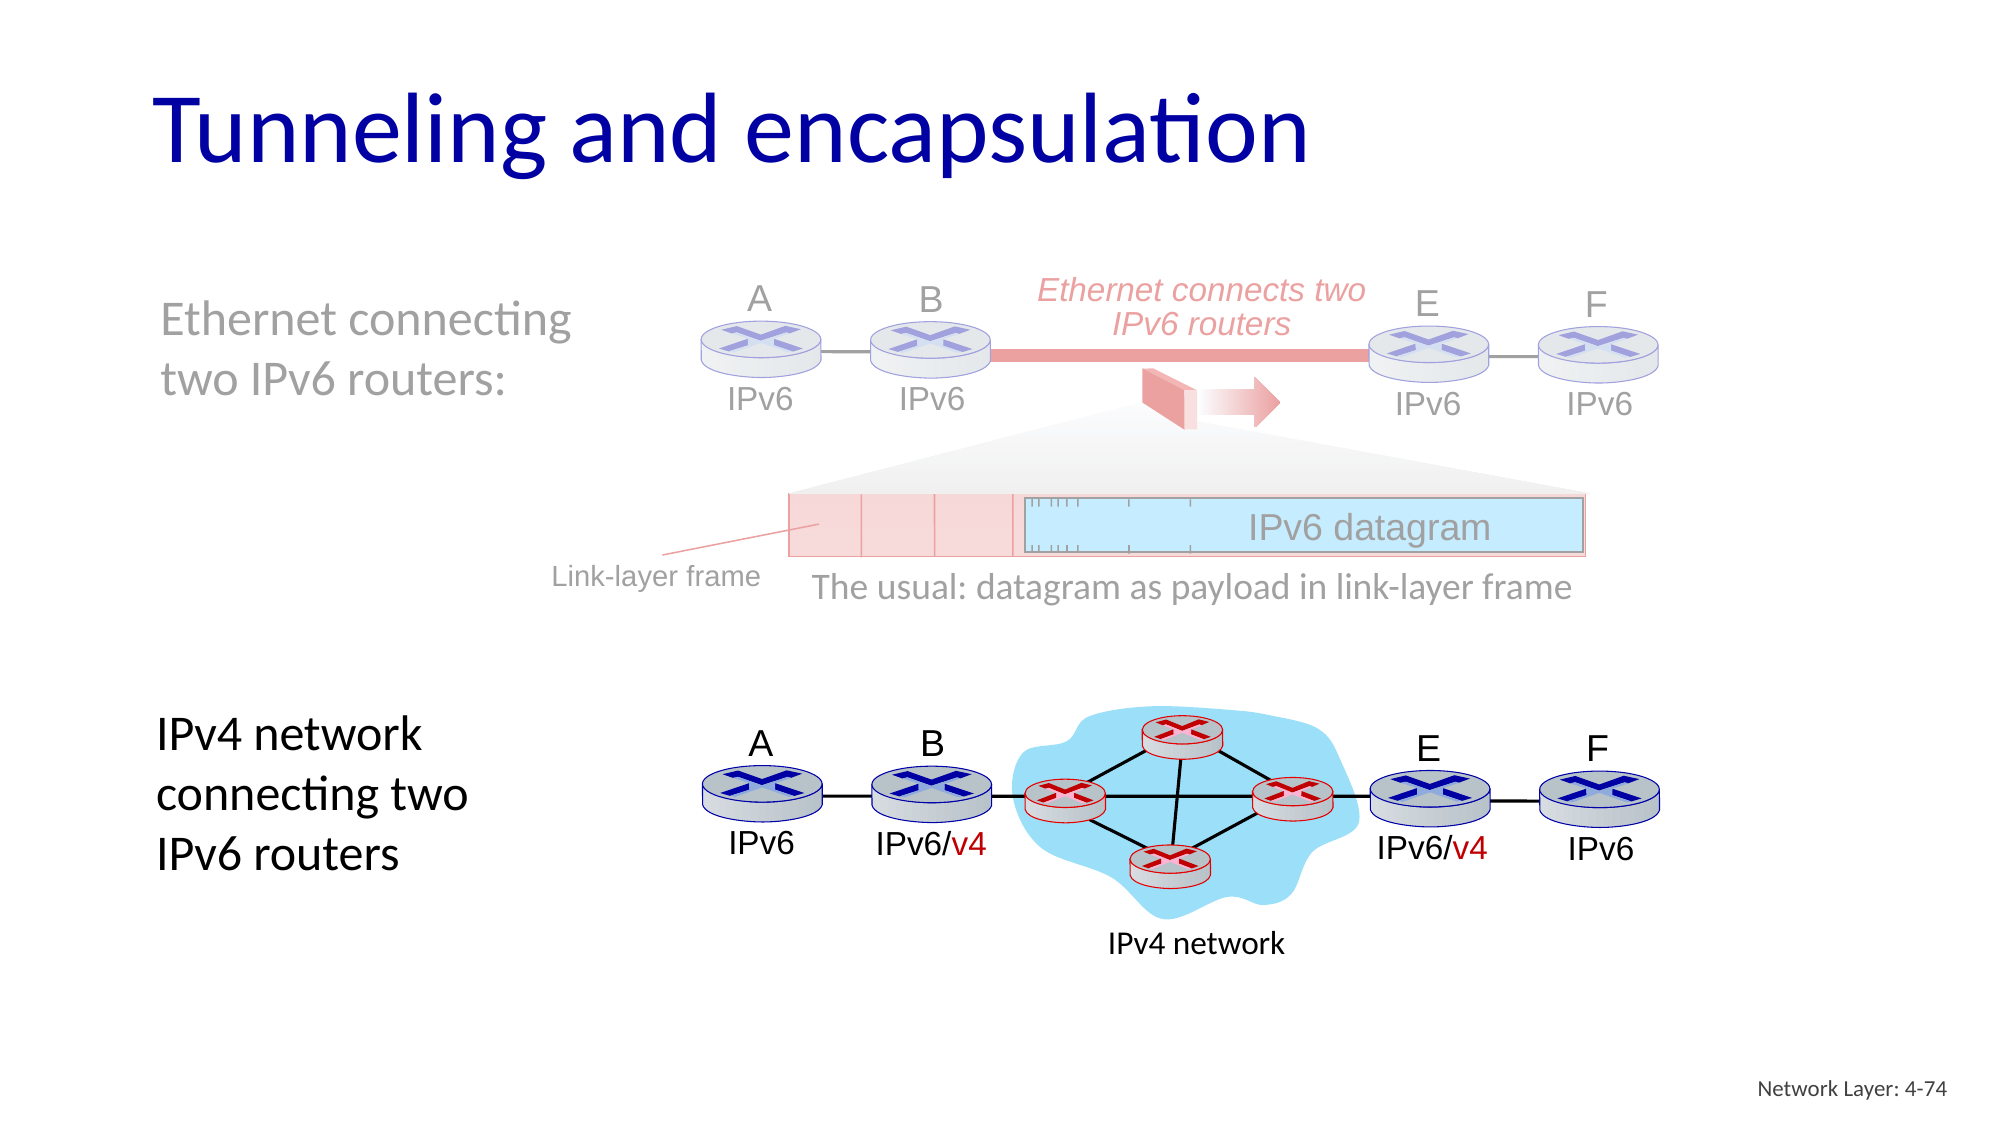

Tunneling and encapsulation

A
B

IPv6
IPv6
Ethernet connects two IPv6 routers
E
F

IPv6
IPv6

Ethernet connecting two IPv6 routers:

IPv6 datagram

Link-layer frame
The usual: datagram as payload in link-layer frame

A
B

IPv6
IPv6/v4
E
F

IPv6/v4
IPv6
IPv4 network
IPv4 network connecting two IPv6 routers
Network Layer: 4-74